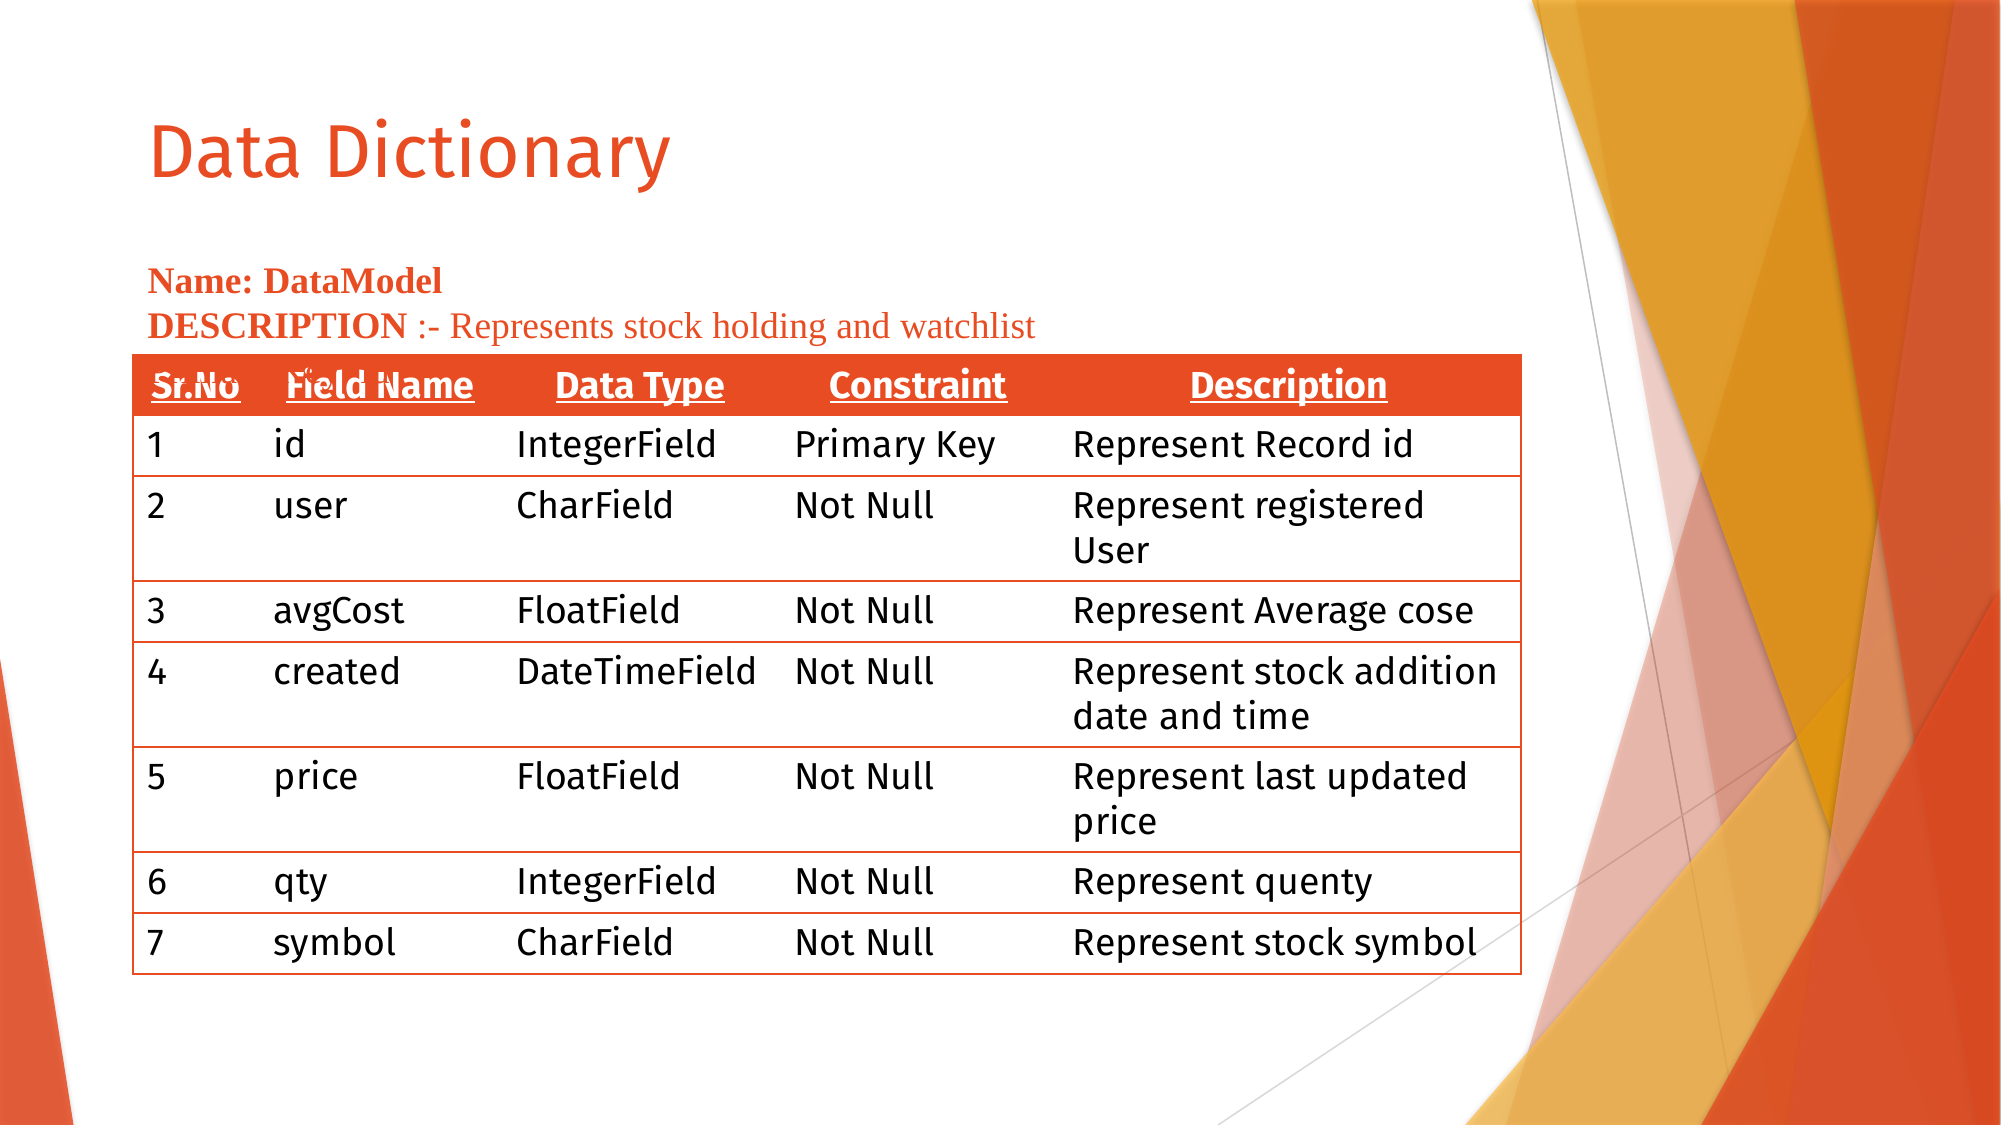

# Data Dictionary
Name: DataModel
DESCRIPTION :- Represents stock holding and watchlist			Primary Key: id
| Sr.No | Field Name | Data Type | Constraint | Description |
| --- | --- | --- | --- | --- |
| 1 | id | IntegerField | Primary Key | Represent Record id |
| 2 | user | CharField | Not Null | Represent registered User |
| 3 | avgCost | FloatField | Not Null | Represent Average cose |
| 4 | created | DateTimeField | Not Null | Represent stock addition date and time |
| 5 | price | FloatField | Not Null | Represent last updated price |
| 6 | qty | IntegerField | Not Null | Represent quenty |
| 7 | symbol | CharField | Not Null | Represent stock symbol |